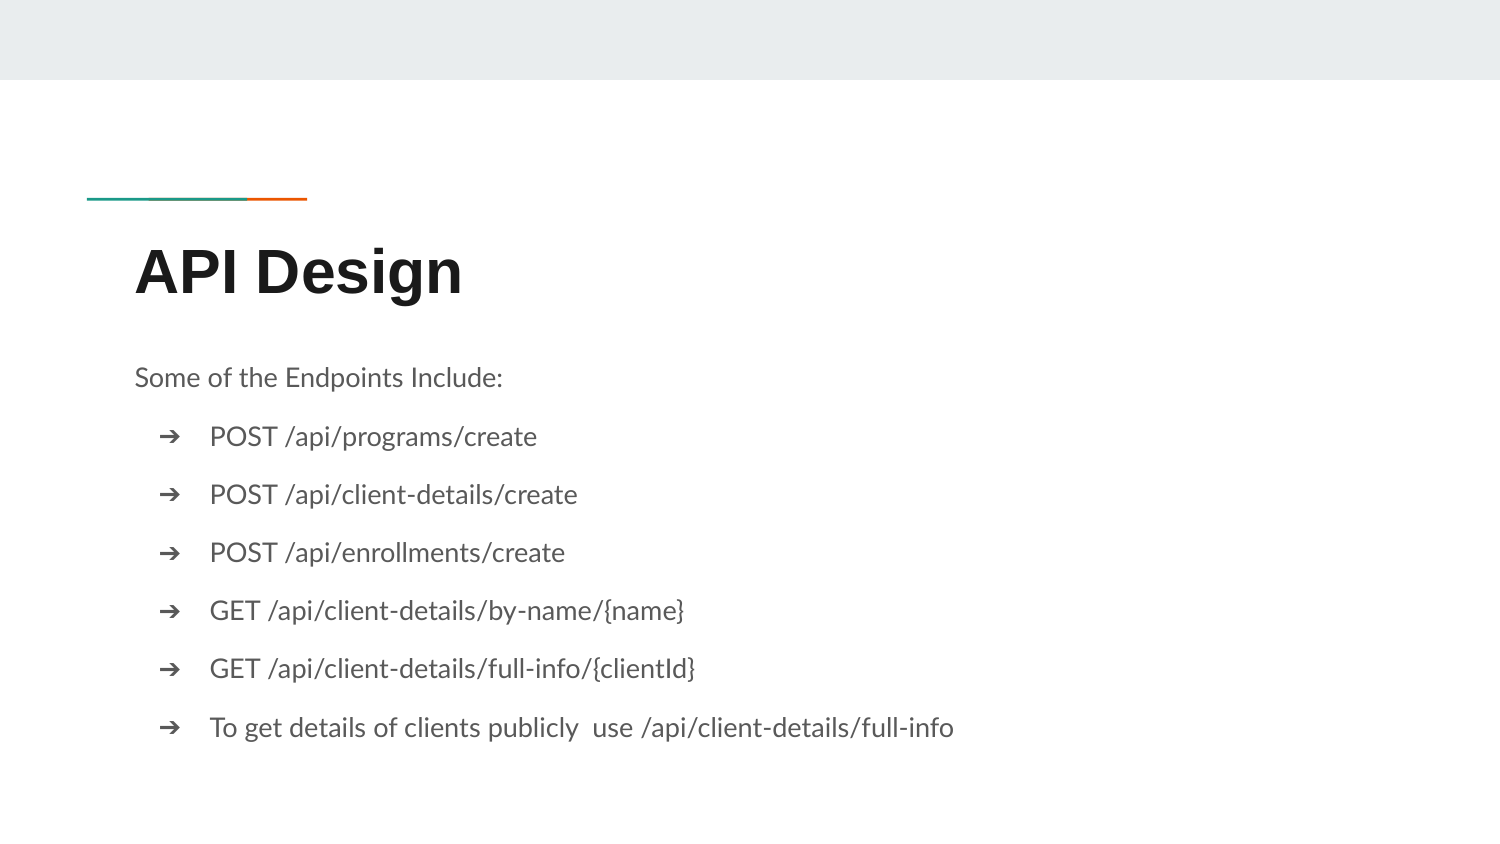

# API Design
Some of the Endpoints Include:
POST /api/programs/create
POST /api/client-details/create
POST /api/enrollments/create
GET /api/client-details/by-name/{name}
GET /api/client-details/full-info/{clientId}
To get details of clients publicly  use /api/client-details/full-info